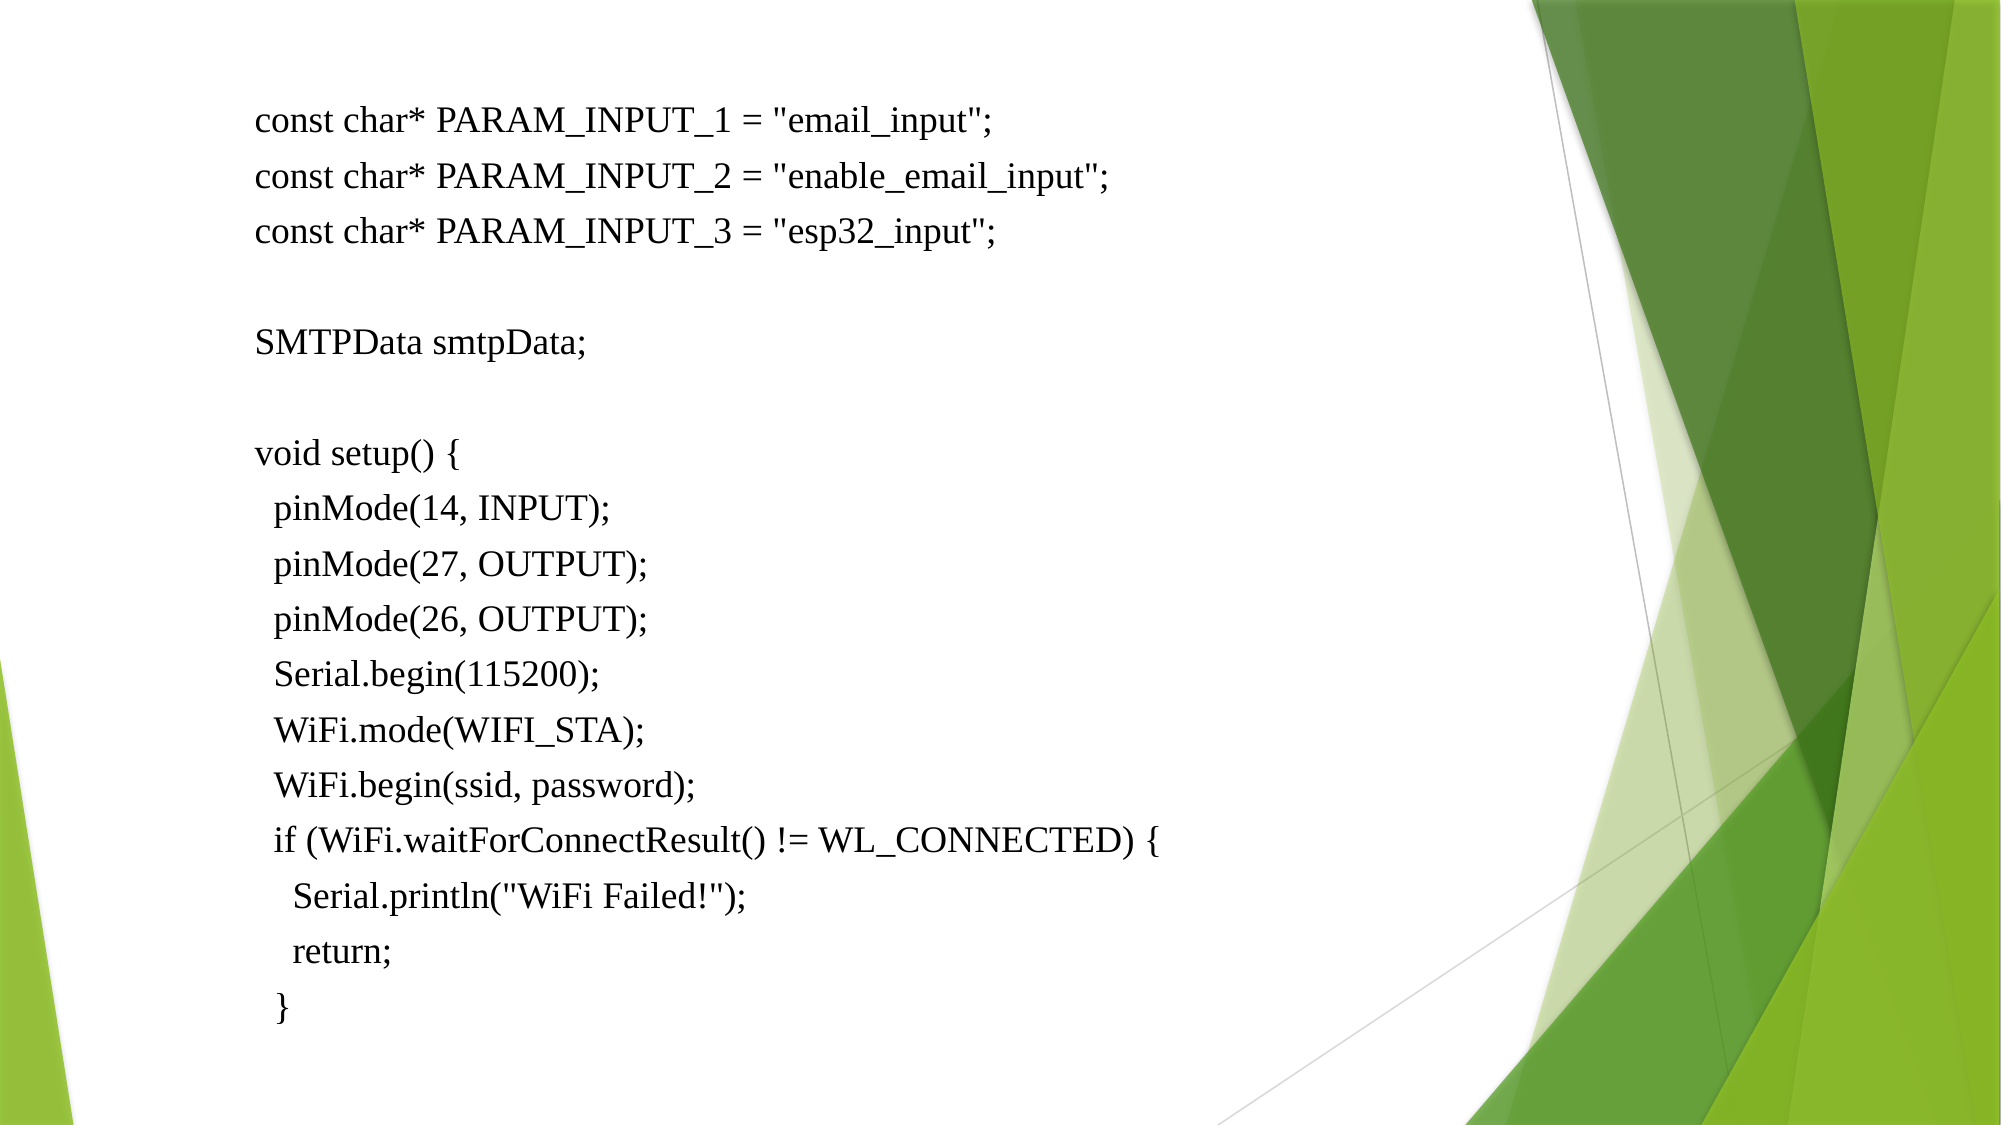

const char* PARAM_INPUT_1 = "email_input";
const char* PARAM_INPUT_2 = "enable_email_input";
const char* PARAM_INPUT_3 = "esp32_input";

SMTPData smtpData;

void setup() {
  pinMode(14, INPUT);
  pinMode(27, OUTPUT);
  pinMode(26, OUTPUT);
  Serial.begin(115200);
  WiFi.mode(WIFI_STA);
  WiFi.begin(ssid, password);
  if (WiFi.waitForConnectResult() != WL_CONNECTED) {
    Serial.println("WiFi Failed!");
    return;
  }